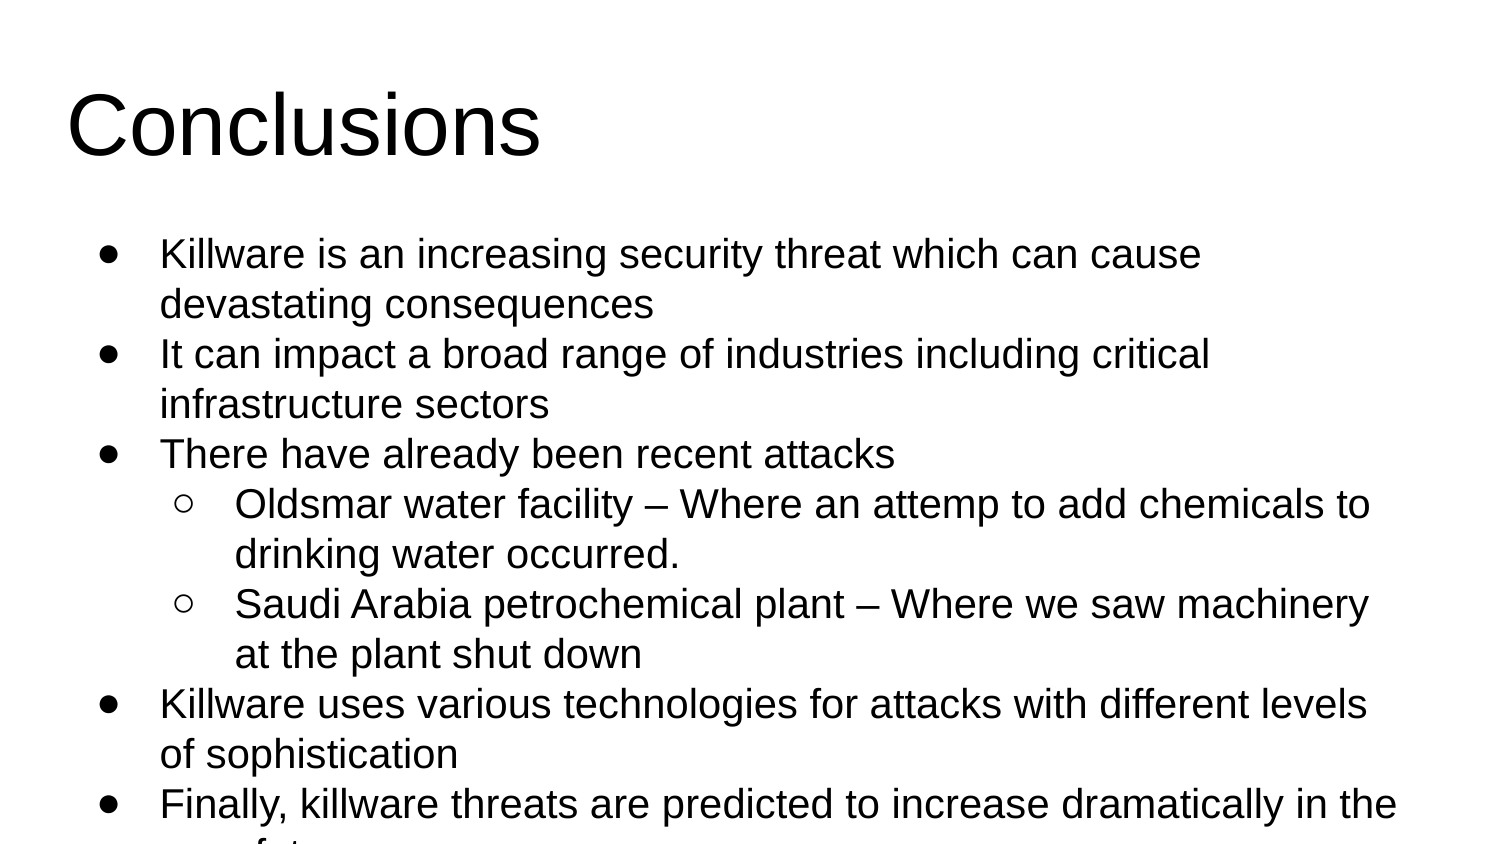

# Conclusions
Killware is an increasing security threat which can cause devastating consequences
It can impact a broad range of industries including critical infrastructure sectors
There have already been recent attacks
Oldsmar water facility – Where an attemp to add chemicals to drinking water occurred.
Saudi Arabia petrochemical plant – Where we saw machinery at the plant shut down
Killware uses various technologies for attacks with different levels of sophistication
Finally, killware threats are predicted to increase dramatically in the near future